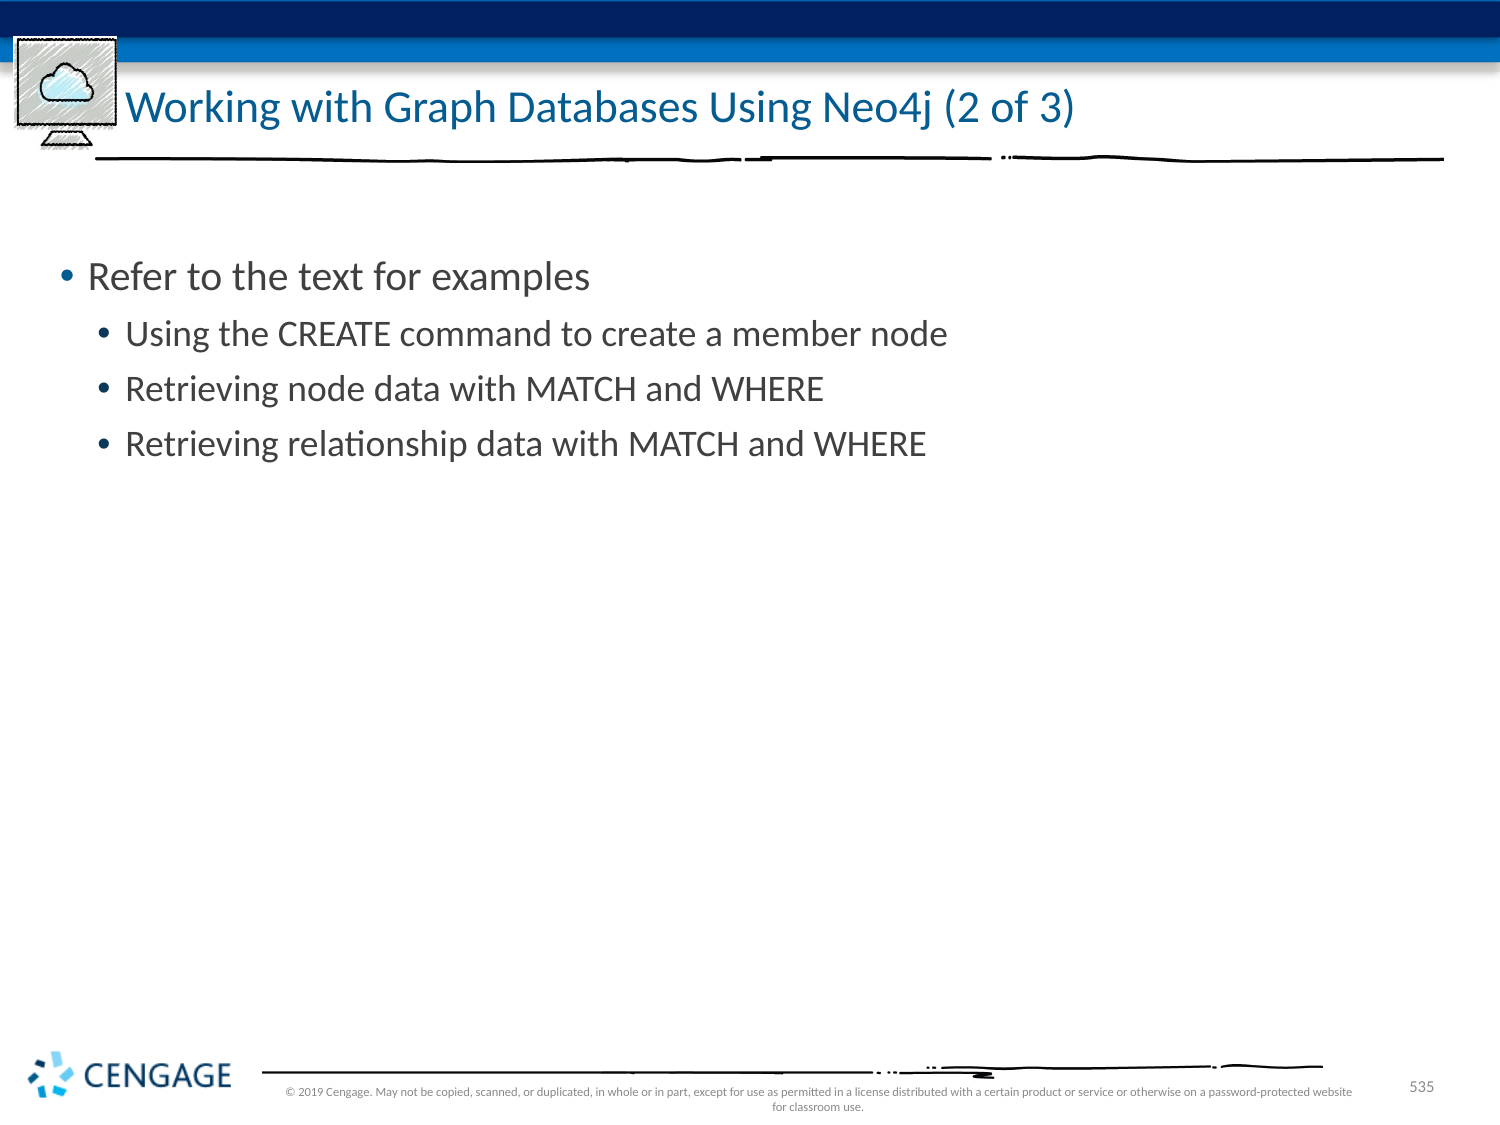

# Working with Graph Databases Using Neo4j (2 of 3)
Refer to the text for examples
Using the CREATE command to create a member node
Retrieving node data with MATCH and WHERE
Retrieving relationship data with MATCH and WHERE

© 2019 Cengage. May not be copied, scanned, or duplicated, in whole or in part, except for use as permitted in a license distributed with a certain product or service or otherwise on a password-protected website for classroom use.